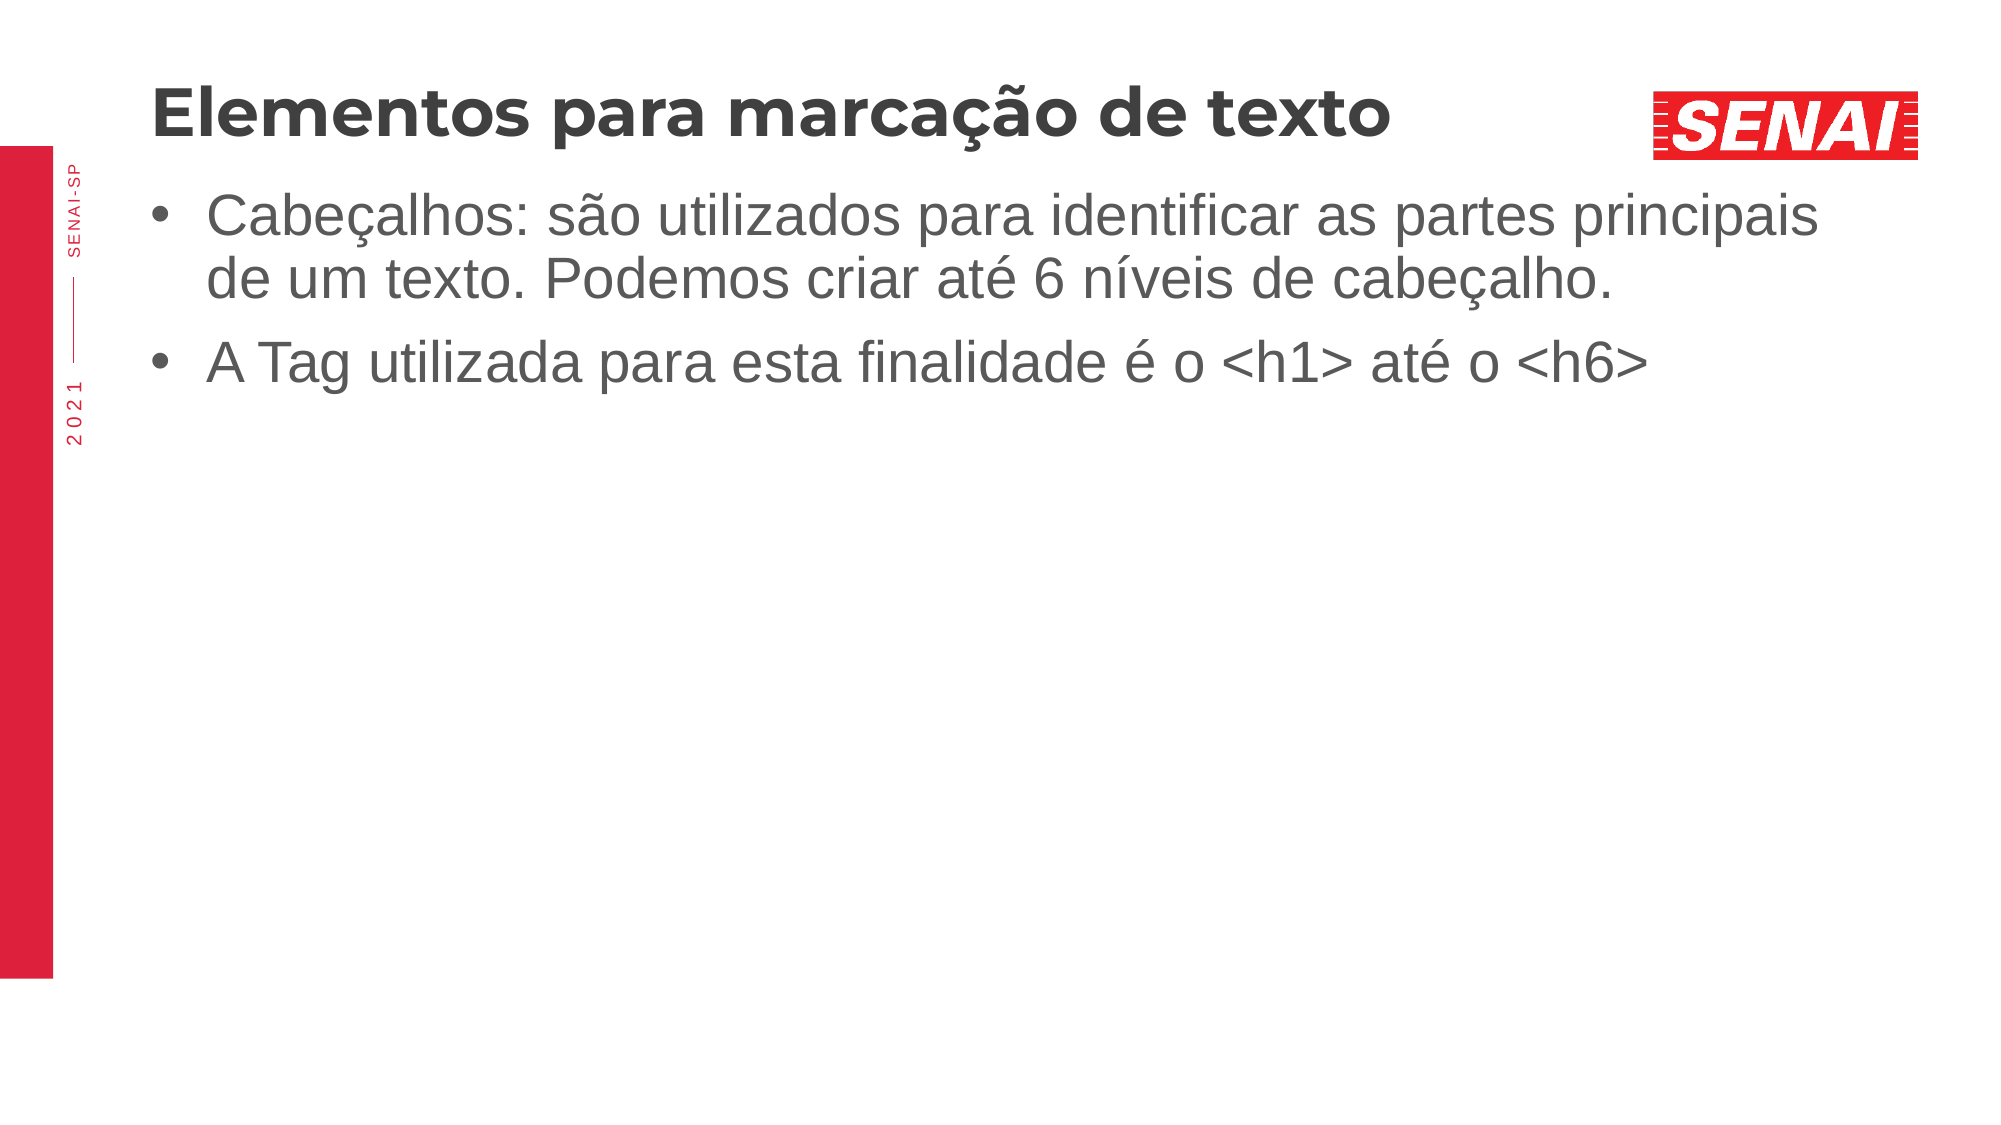

# Elementos para marcação de texto
Cabeçalhos: são utilizados para identificar as partes principais de um texto. Podemos criar até 6 níveis de cabeçalho.
A Tag utilizada para esta finalidade é o <h1> até o <h6>